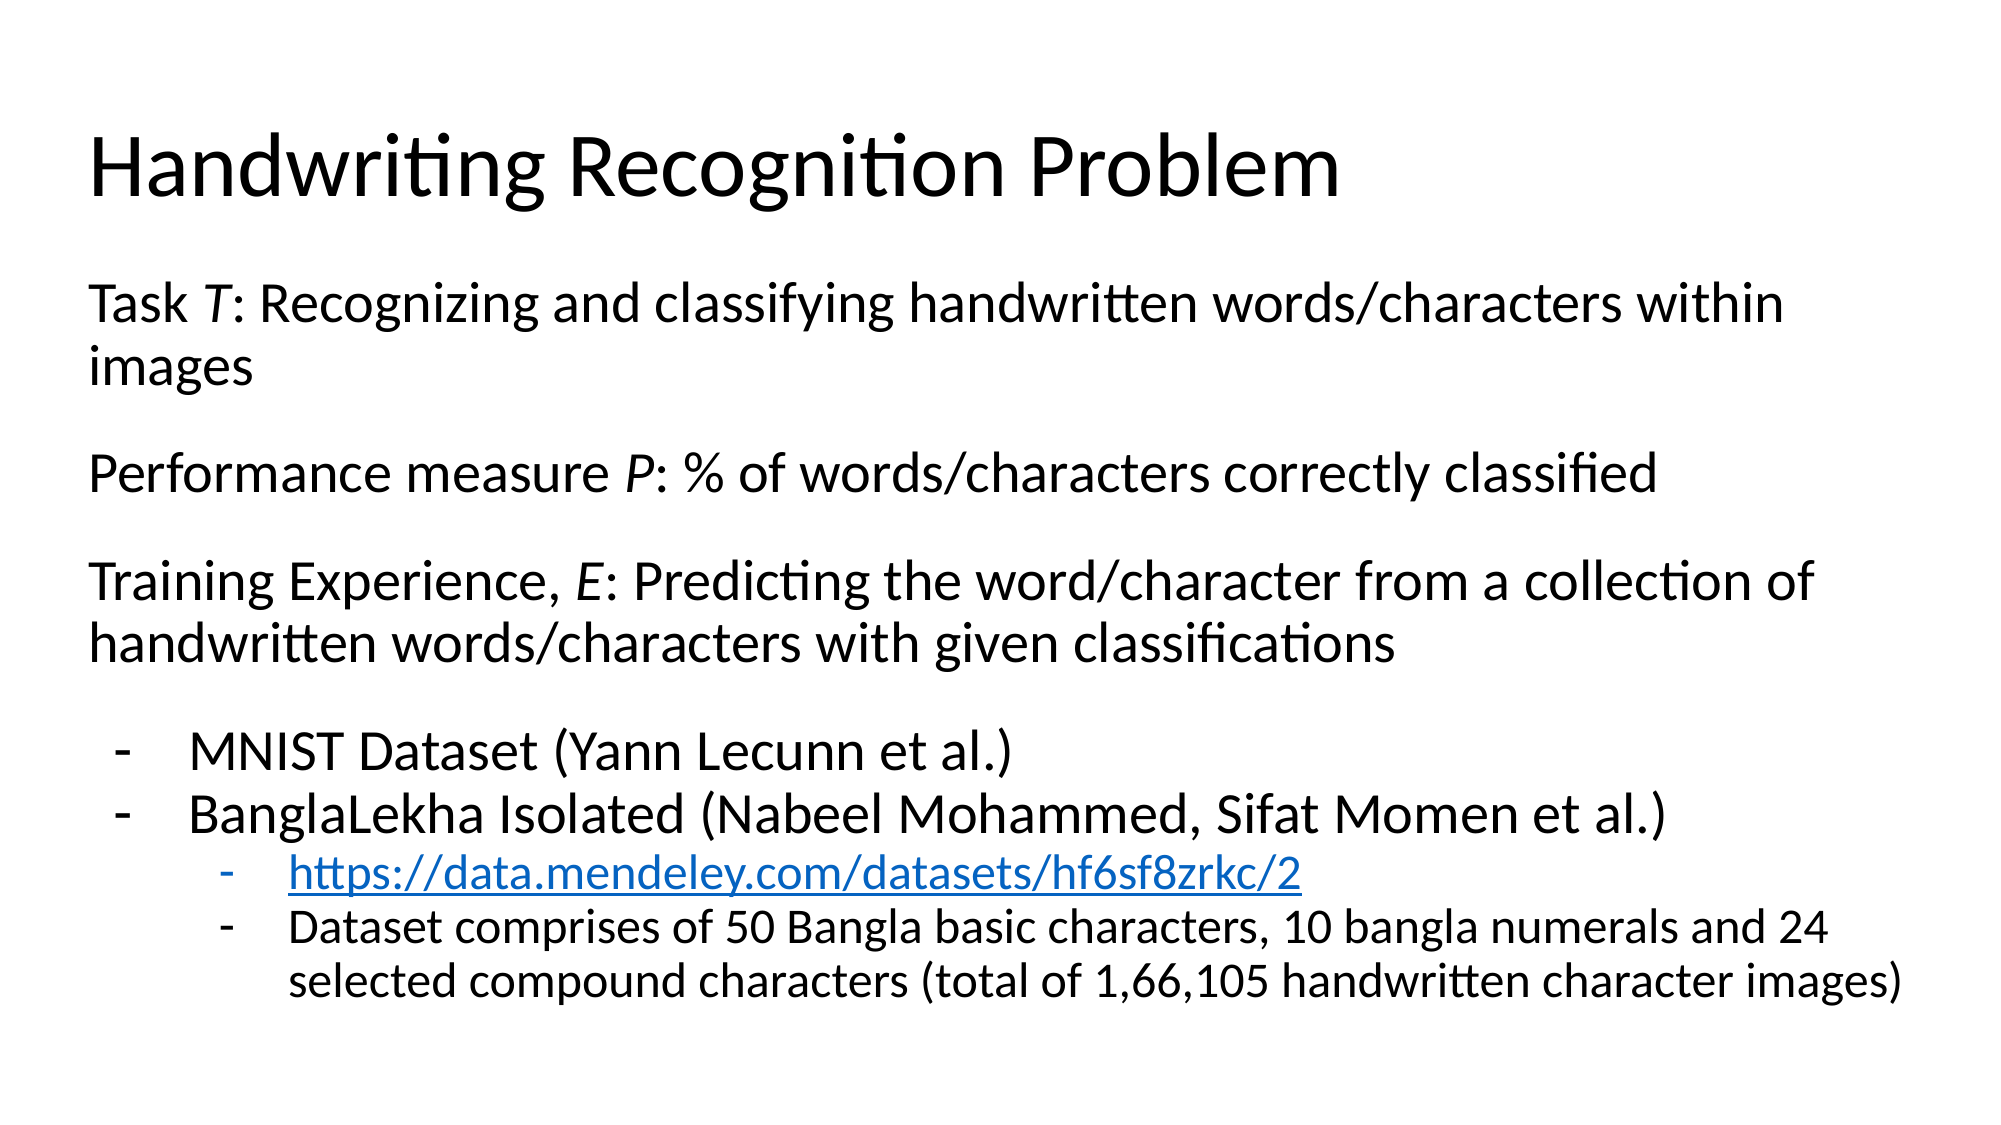

# Handwriting Recognition Problem
Task T: Recognizing and classifying handwritten words/characters within images
Performance measure P: % of words/characters correctly classified
Training Experience, E: Predicting the word/character from a collection of handwritten words/characters with given classifications
MNIST Dataset (Yann Lecunn et al.)
BanglaLekha Isolated (Nabeel Mohammed, Sifat Momen et al.)
https://data.mendeley.com/datasets/hf6sf8zrkc/2
Dataset comprises of 50 Bangla basic characters, 10 bangla numerals and 24 selected compound characters (total of 1,66,105 handwritten character images)